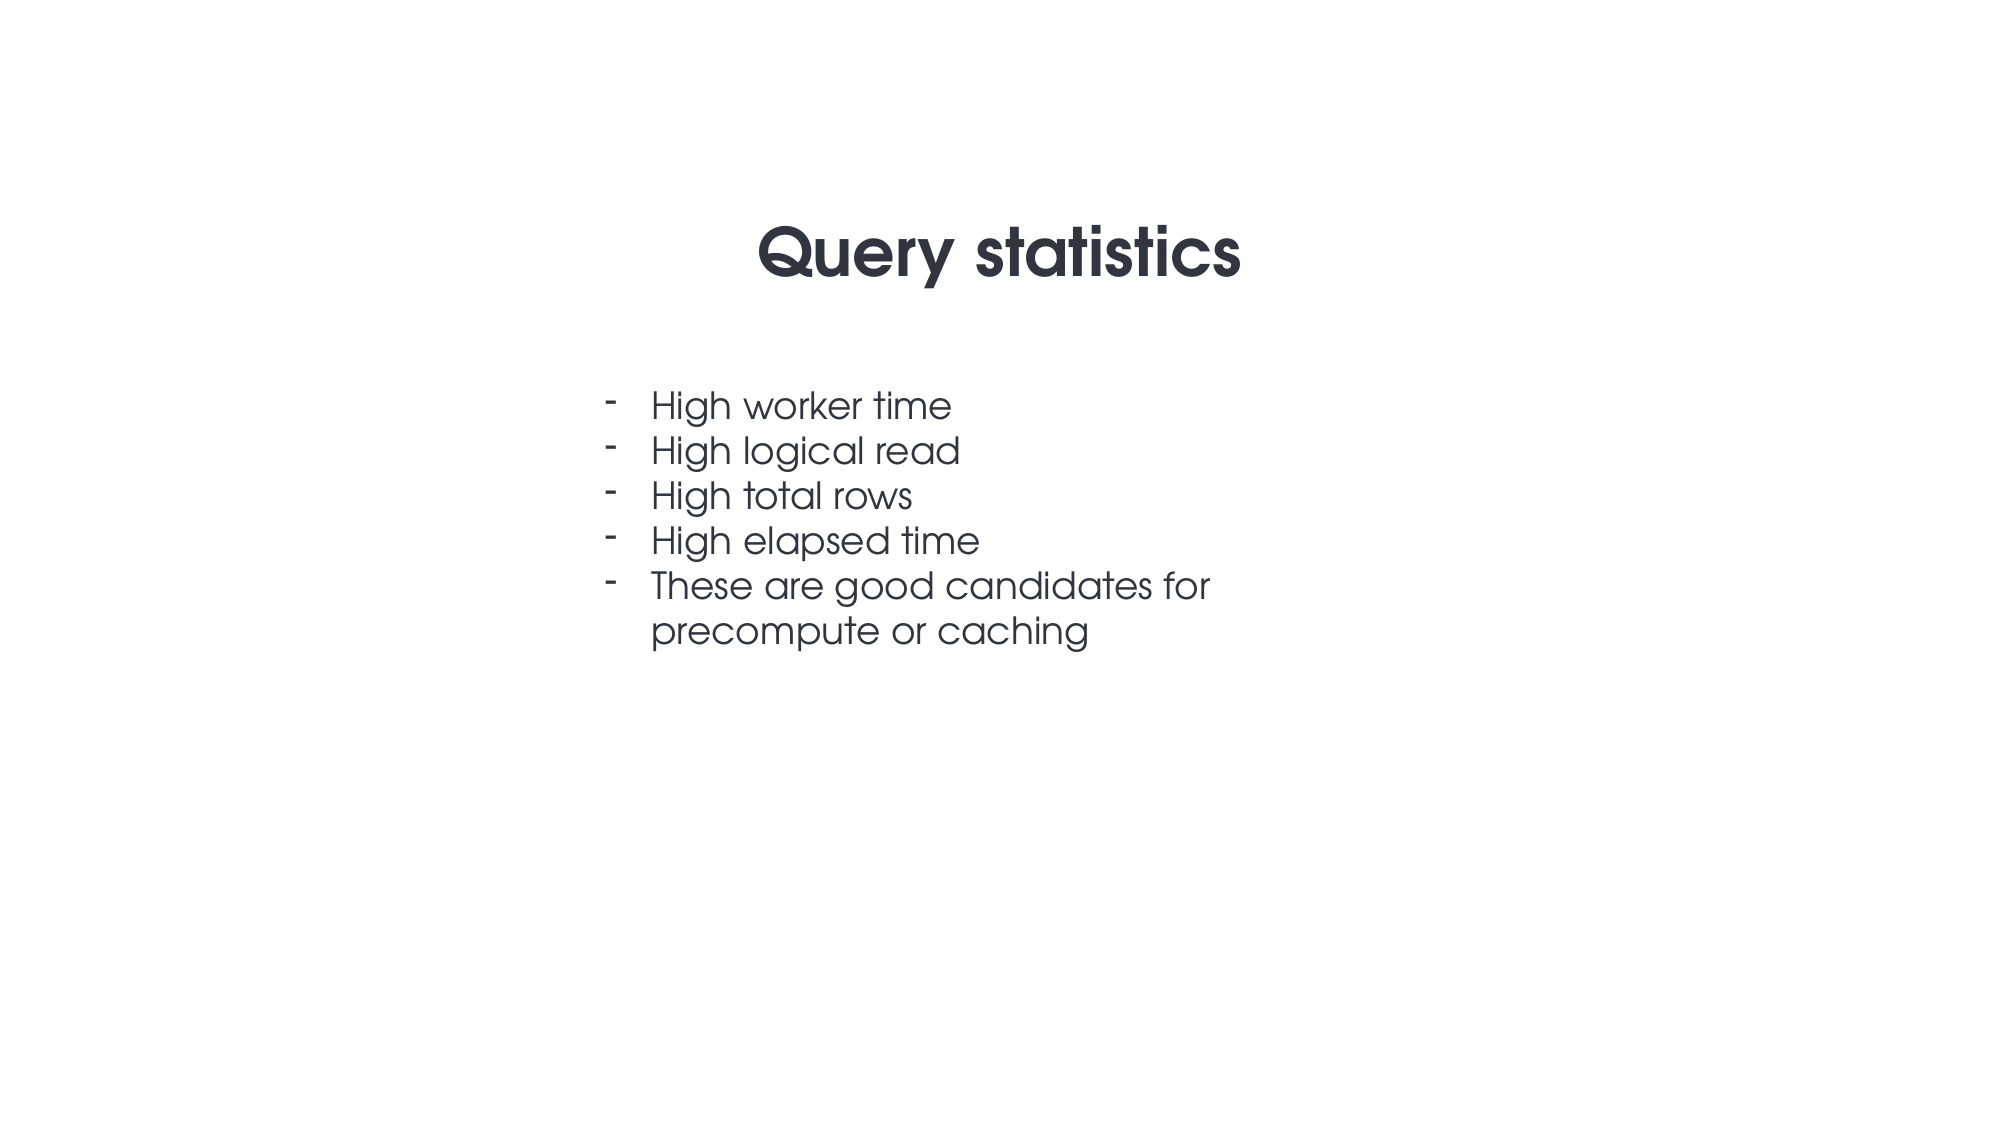

Query statistics
High worker time
High logical read
High total rows
High elapsed time
These are good candidates for precompute or caching